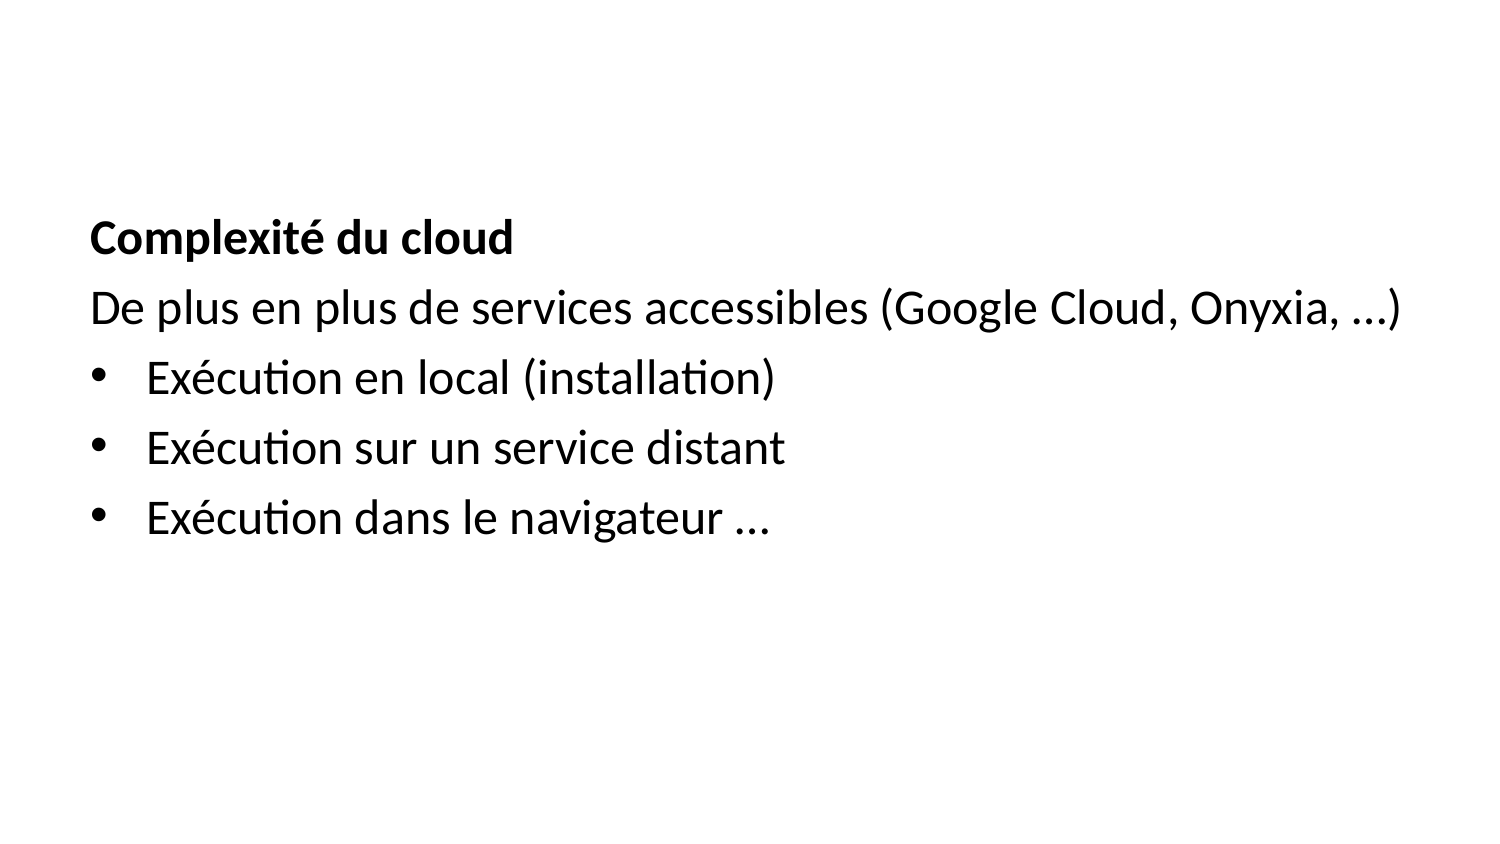

Complexité du cloud
De plus en plus de services accessibles (Google Cloud, Onyxia, …)
Exécution en local (installation)
Exécution sur un service distant
Exécution dans le navigateur …